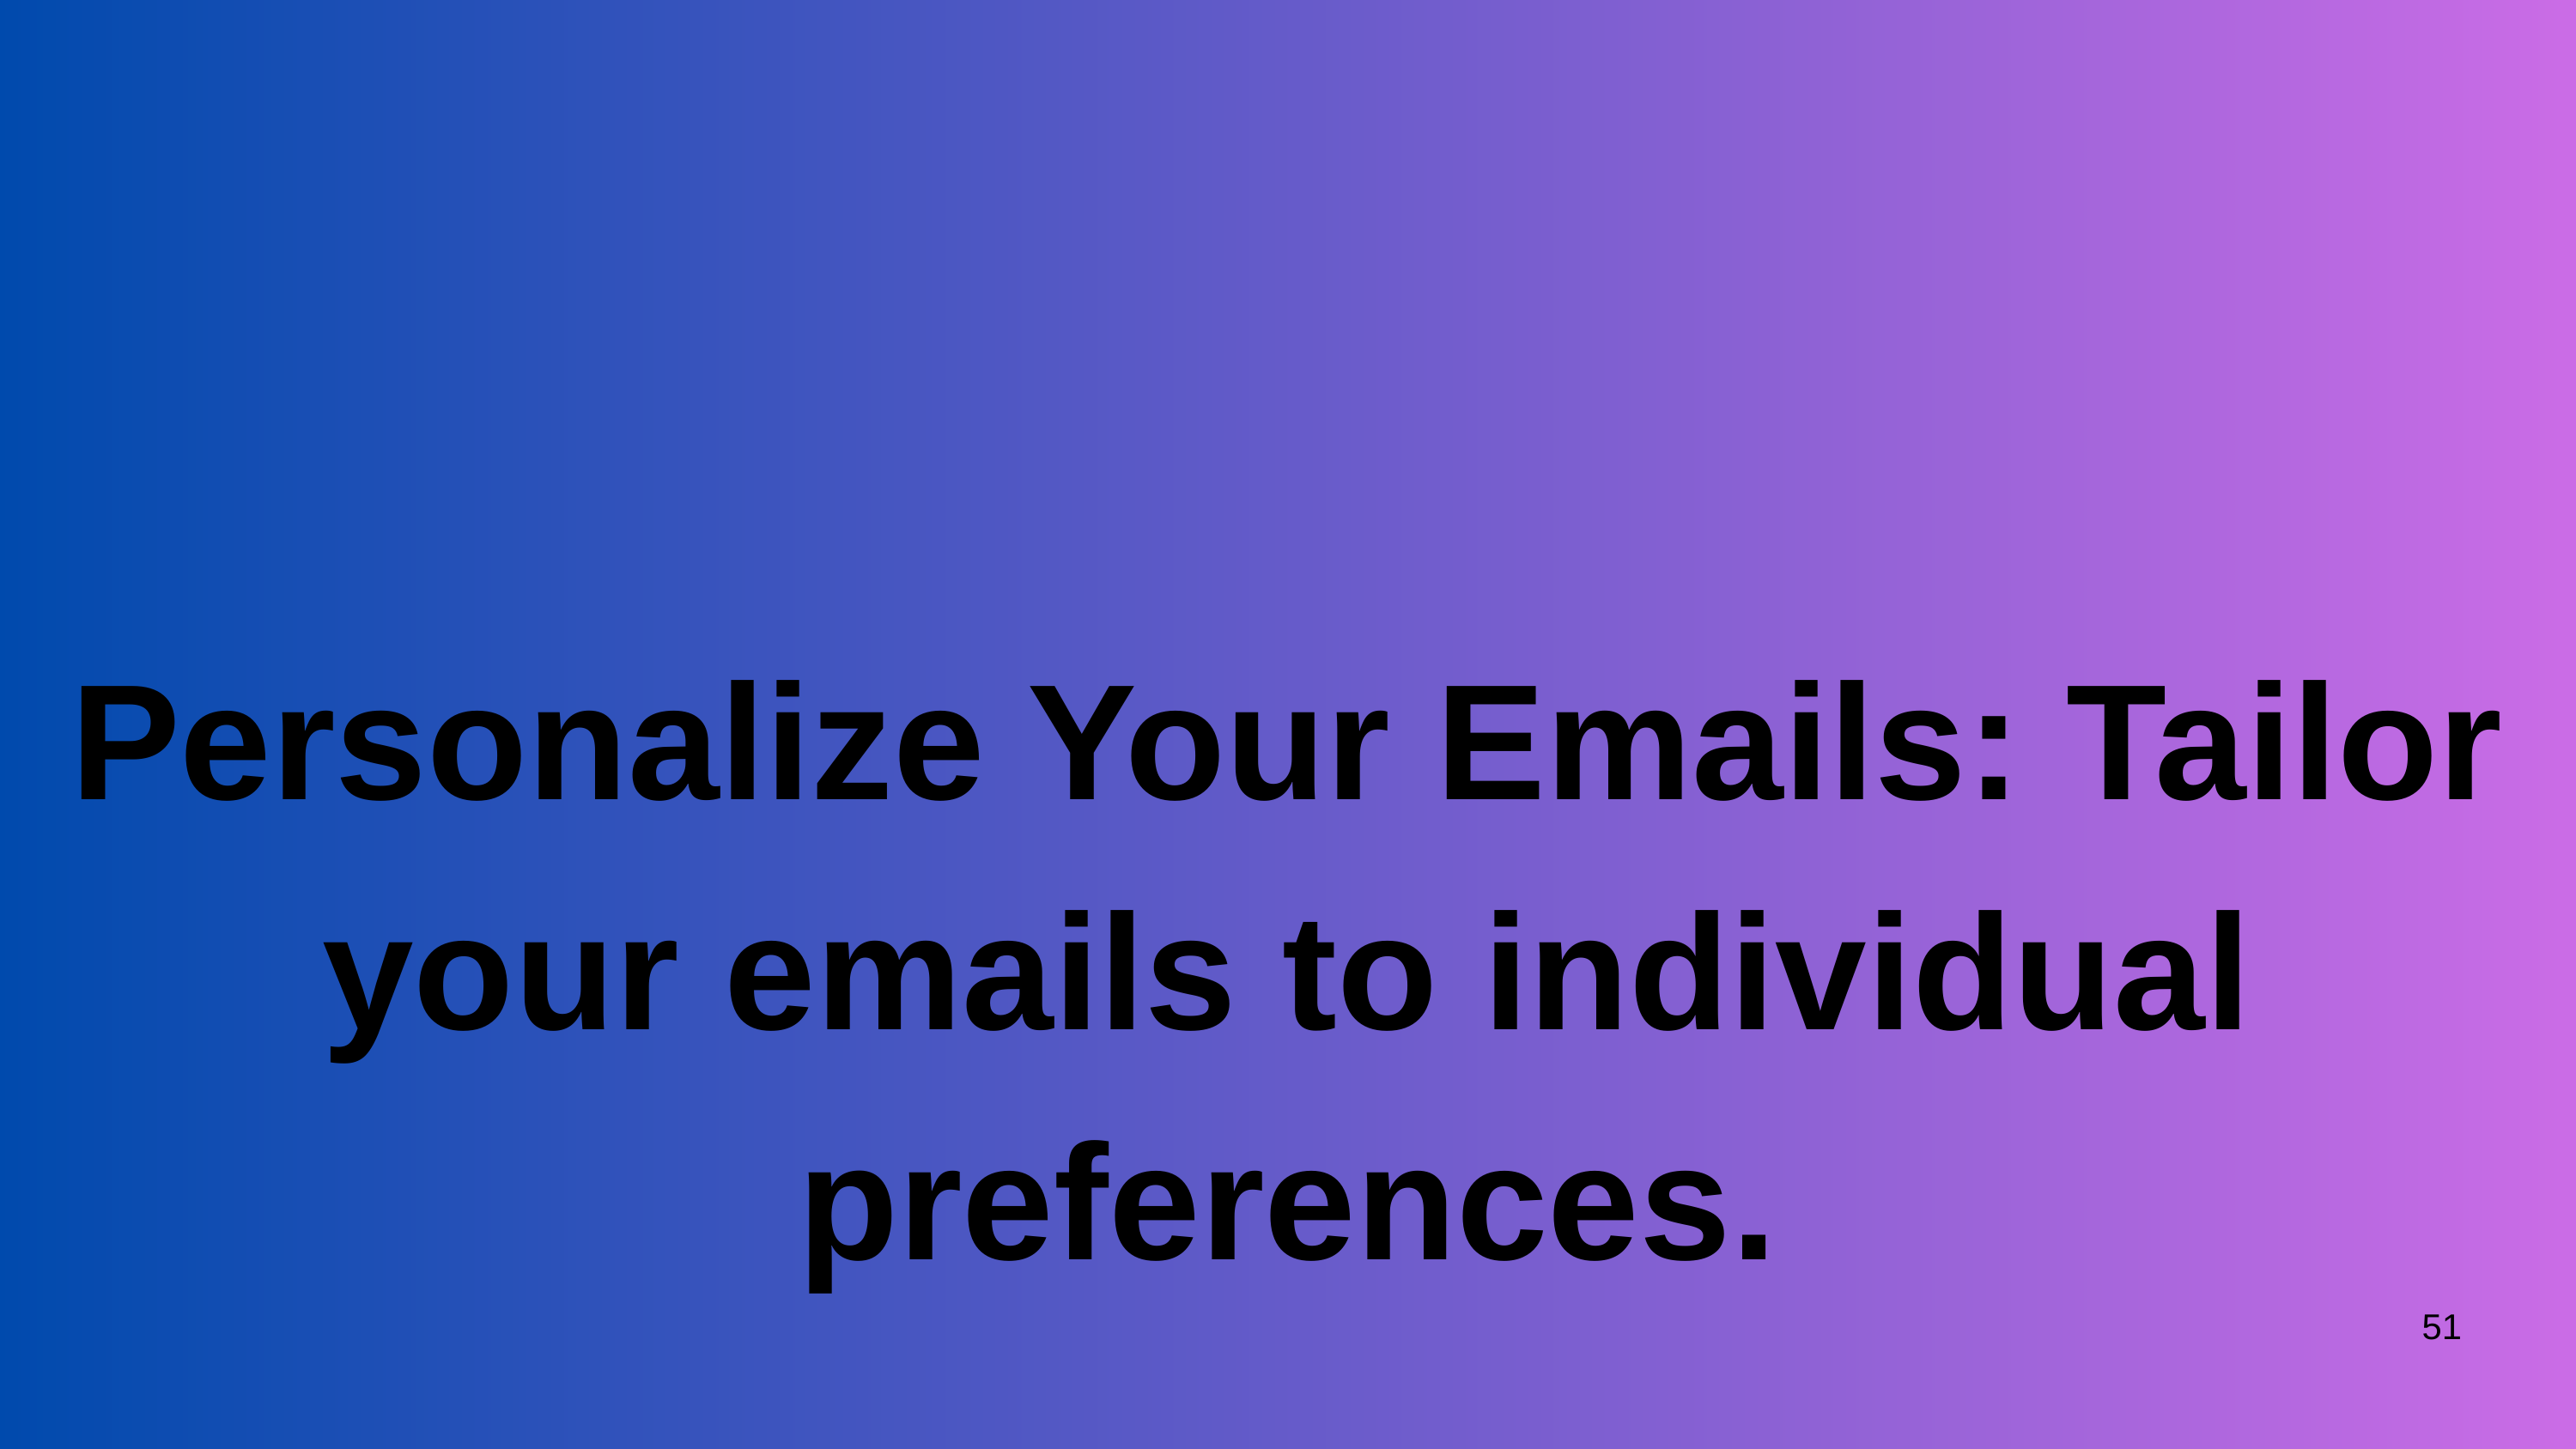

Personalize Your Emails: Tailor your emails to individual preferences.

51